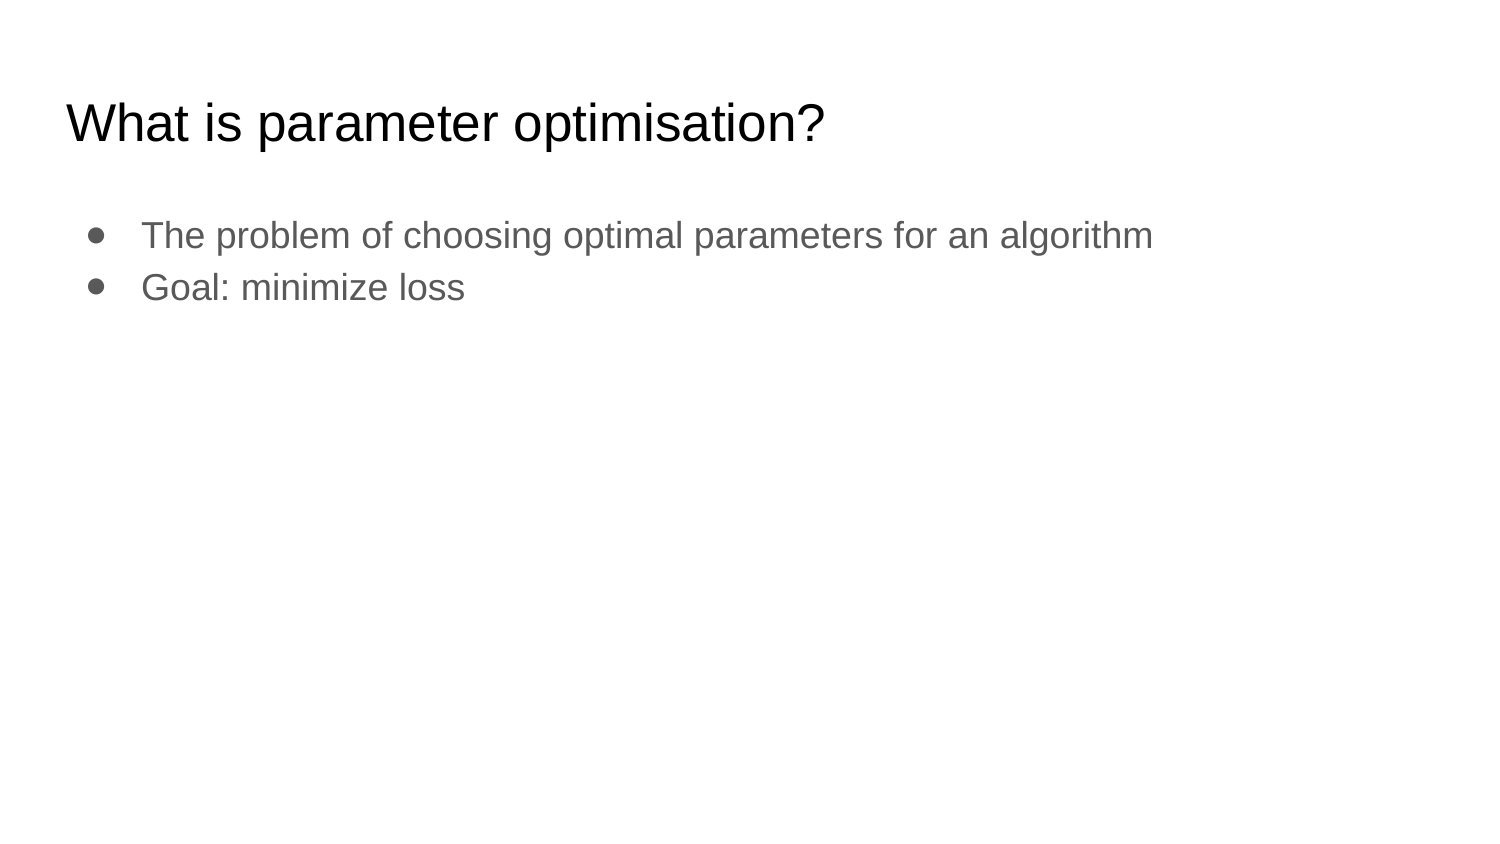

# What is parameter optimisation?
The problem of choosing optimal parameters for an algorithm
Goal: minimize loss